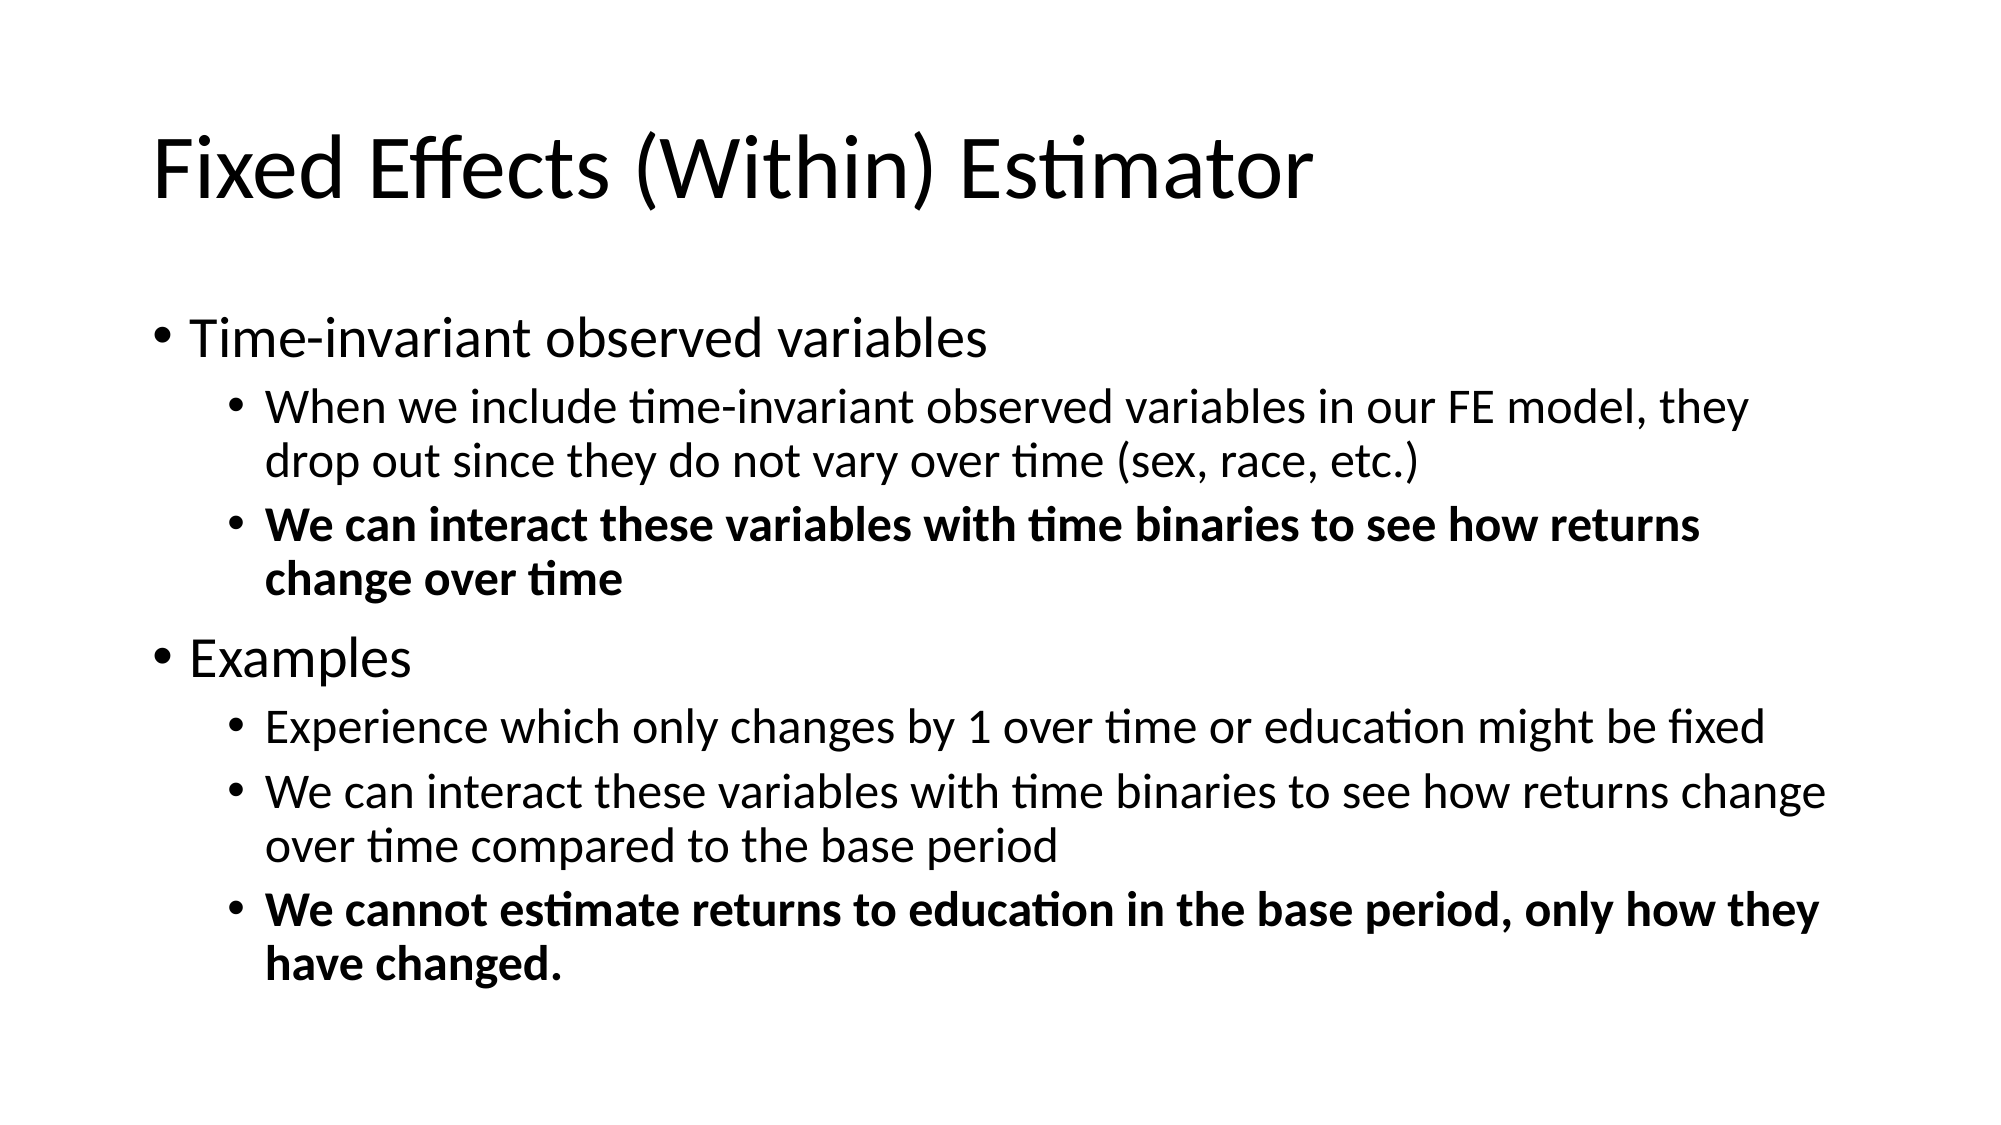

# Fixed Effects (Within) Estimator
Time-invariant observed variables
When we include time-invariant observed variables in our FE model, they drop out since they do not vary over time (sex, race, etc.)
We can interact these variables with time binaries to see how returns change over time
Examples
Experience which only changes by 1 over time or education might be fixed
We can interact these variables with time binaries to see how returns change over time compared to the base period
We cannot estimate returns to education in the base period, only how they have changed.